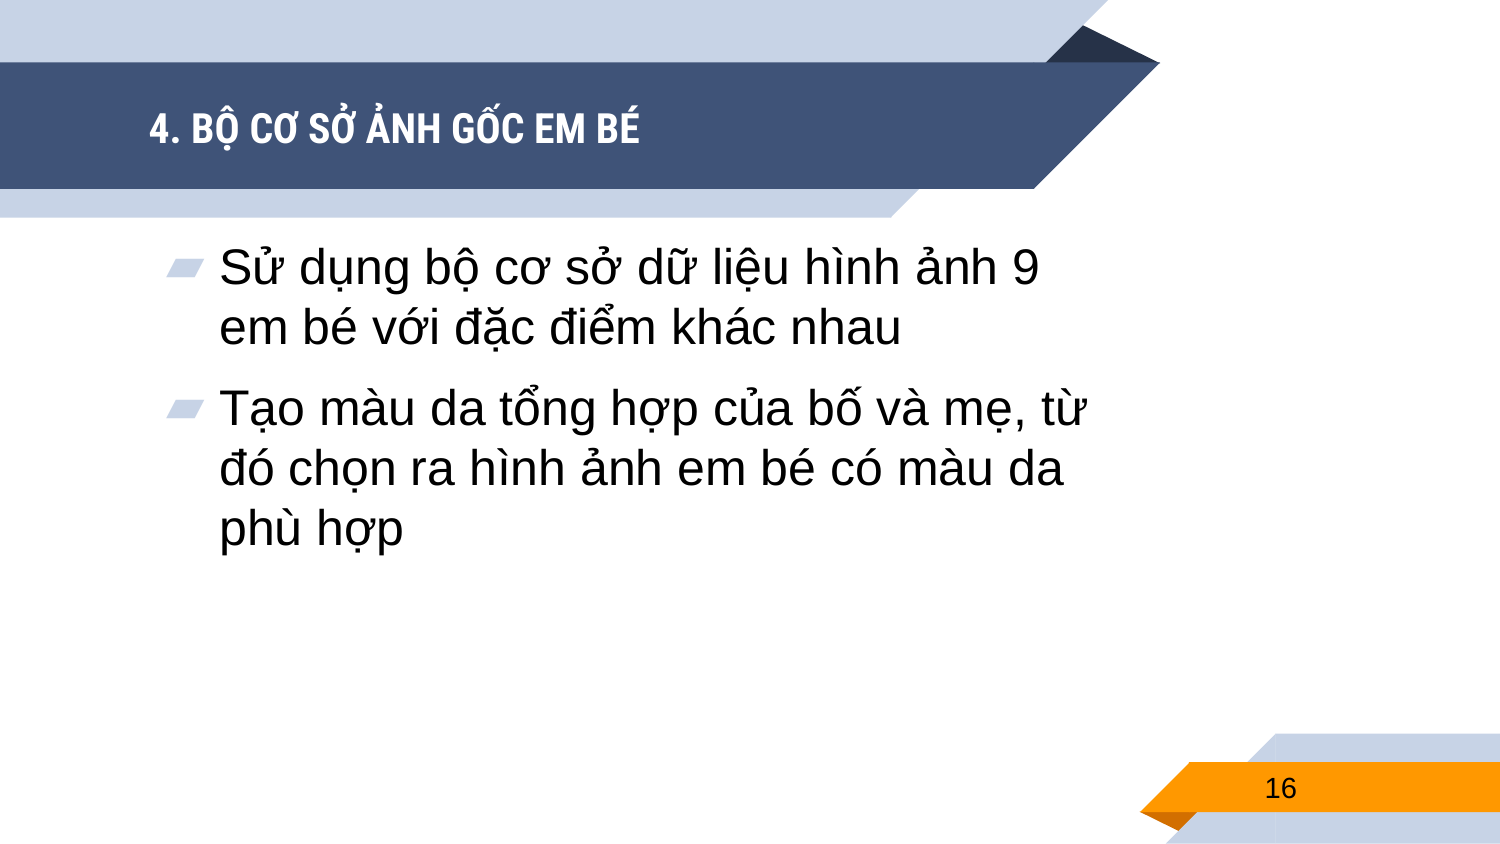

# 4. BỘ CƠ SỞ ẢNH GỐC EM BÉ
Sử dụng bộ cơ sở dữ liệu hình ảnh 9 em bé với đặc điểm khác nhau
Tạo màu da tổng hợp của bố và mẹ, từ đó chọn ra hình ảnh em bé có màu da phù hợp

16